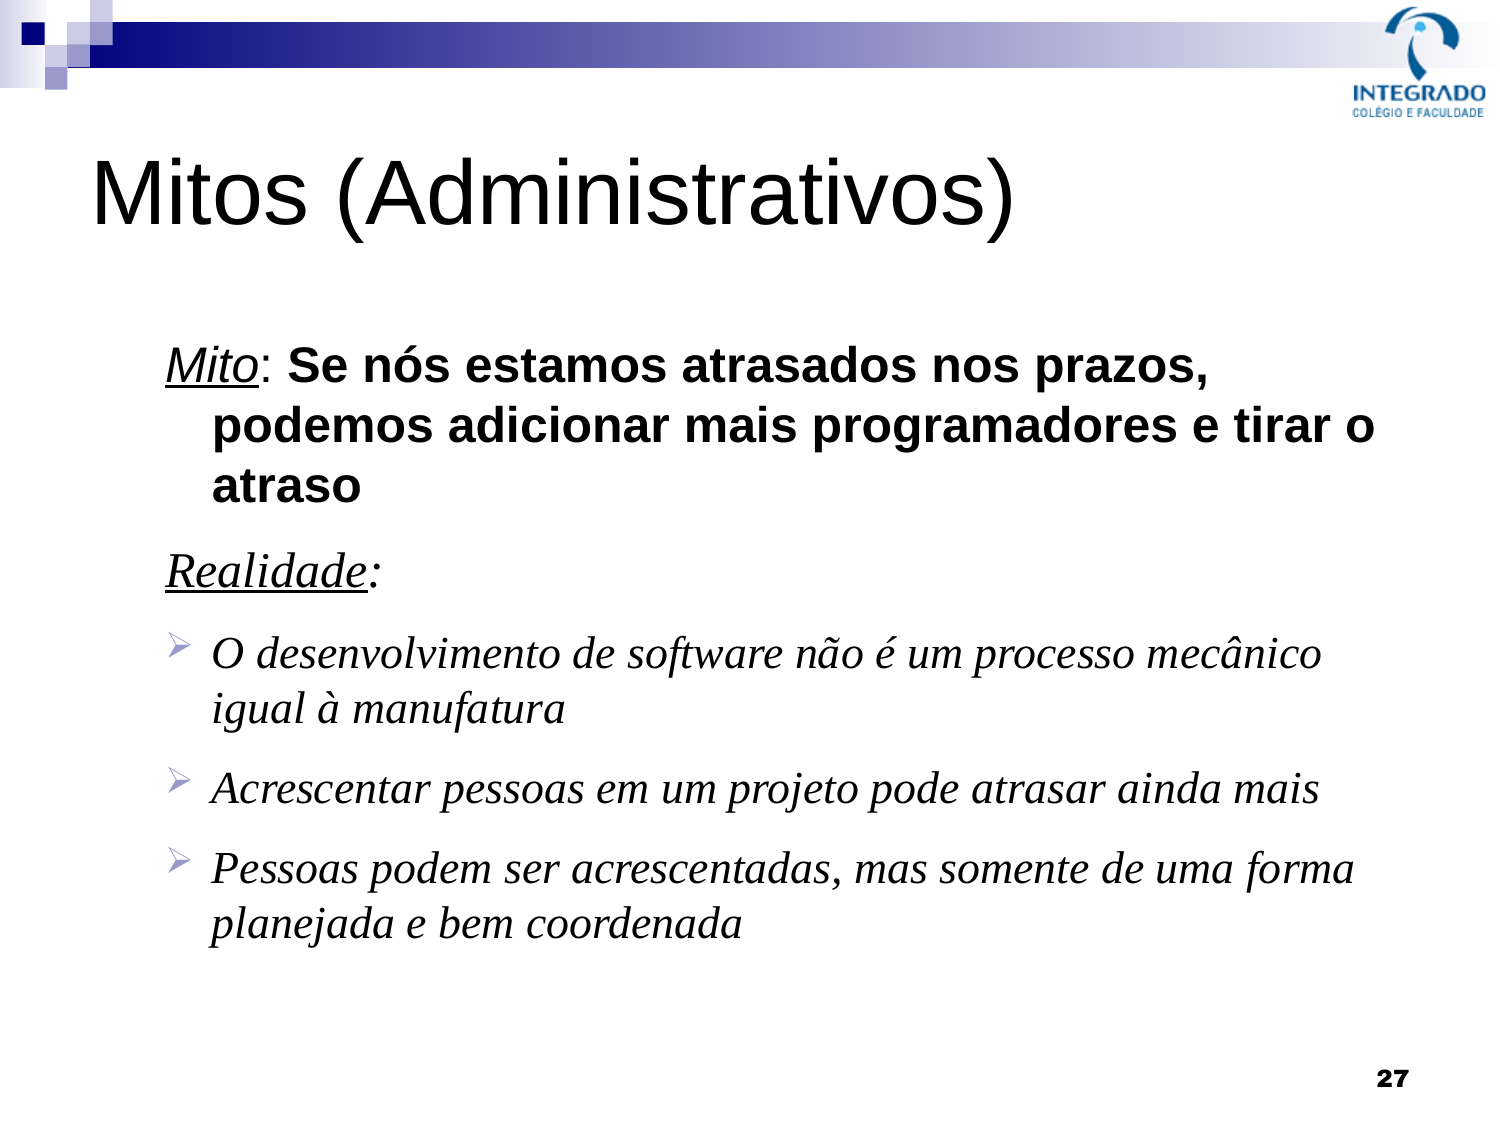

# Mitos (Administrativos)
Mito: Se nós estamos atrasados nos prazos, podemos adicionar mais programadores e tirar o atraso
Realidade:
O desenvolvimento de software não é um processo mecânico igual à manufatura
Acrescentar pessoas em um projeto pode atrasar ainda mais
Pessoas podem ser acrescentadas, mas somente de uma forma planejada e bem coordenada

27